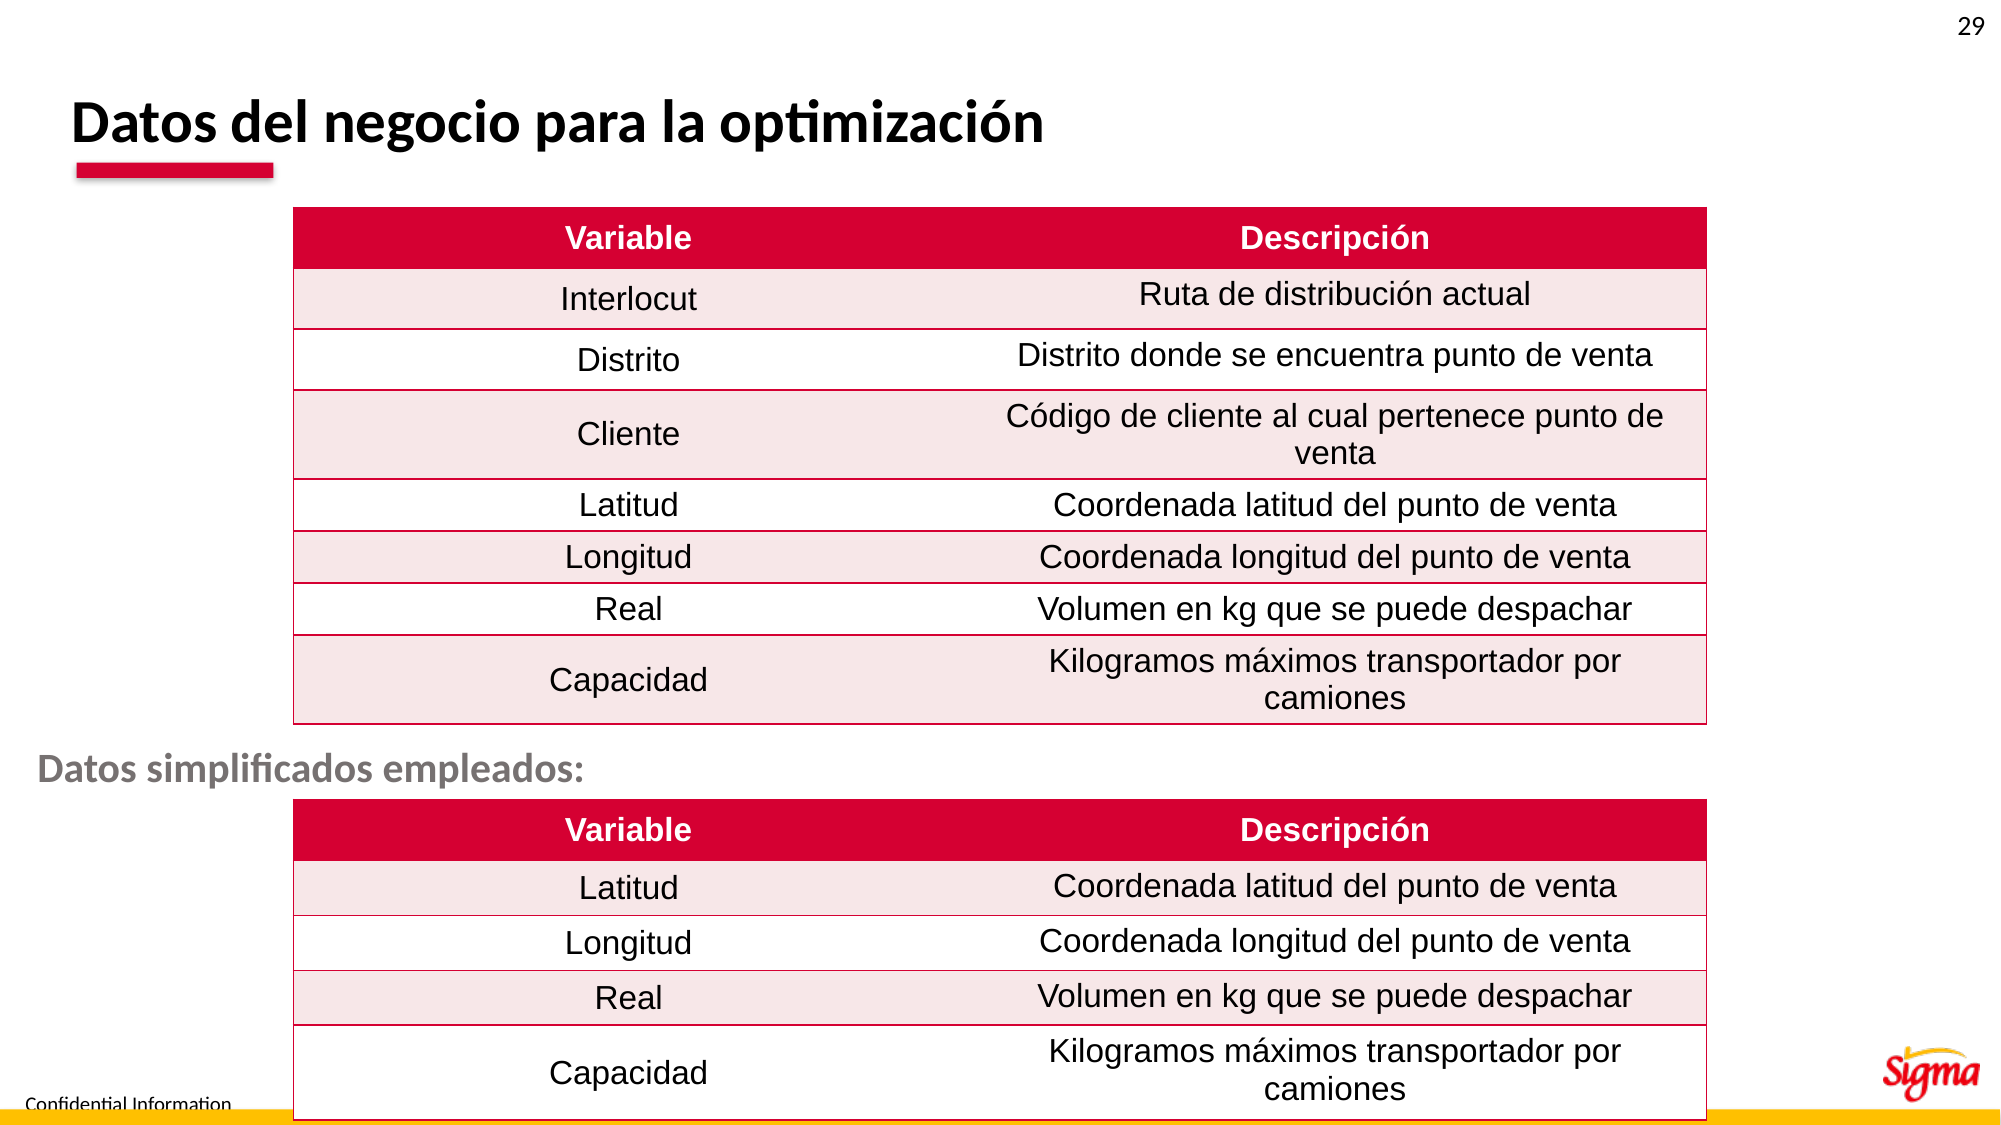

29
# Datos del negocio para la optimización
| Variable | Descripción |
| --- | --- |
| Interlocut | Ruta de distribución actual |
| Distrito | Distrito donde se encuentra punto de venta |
| Cliente | Código de cliente al cual pertenece punto de venta |
| Latitud | Coordenada latitud del punto de venta |
| Longitud | Coordenada longitud del punto de venta |
| Real | Volumen en kg que se puede despachar |
| Capacidad | Kilogramos máximos transportador por camiones |
Datos simplificados empleados:
| Variable | Descripción |
| --- | --- |
| Latitud | Coordenada latitud del punto de venta |
| Longitud | Coordenada longitud del punto de venta |
| Real | Volumen en kg que se puede despachar |
| Capacidad | Kilogramos máximos transportador por camiones |